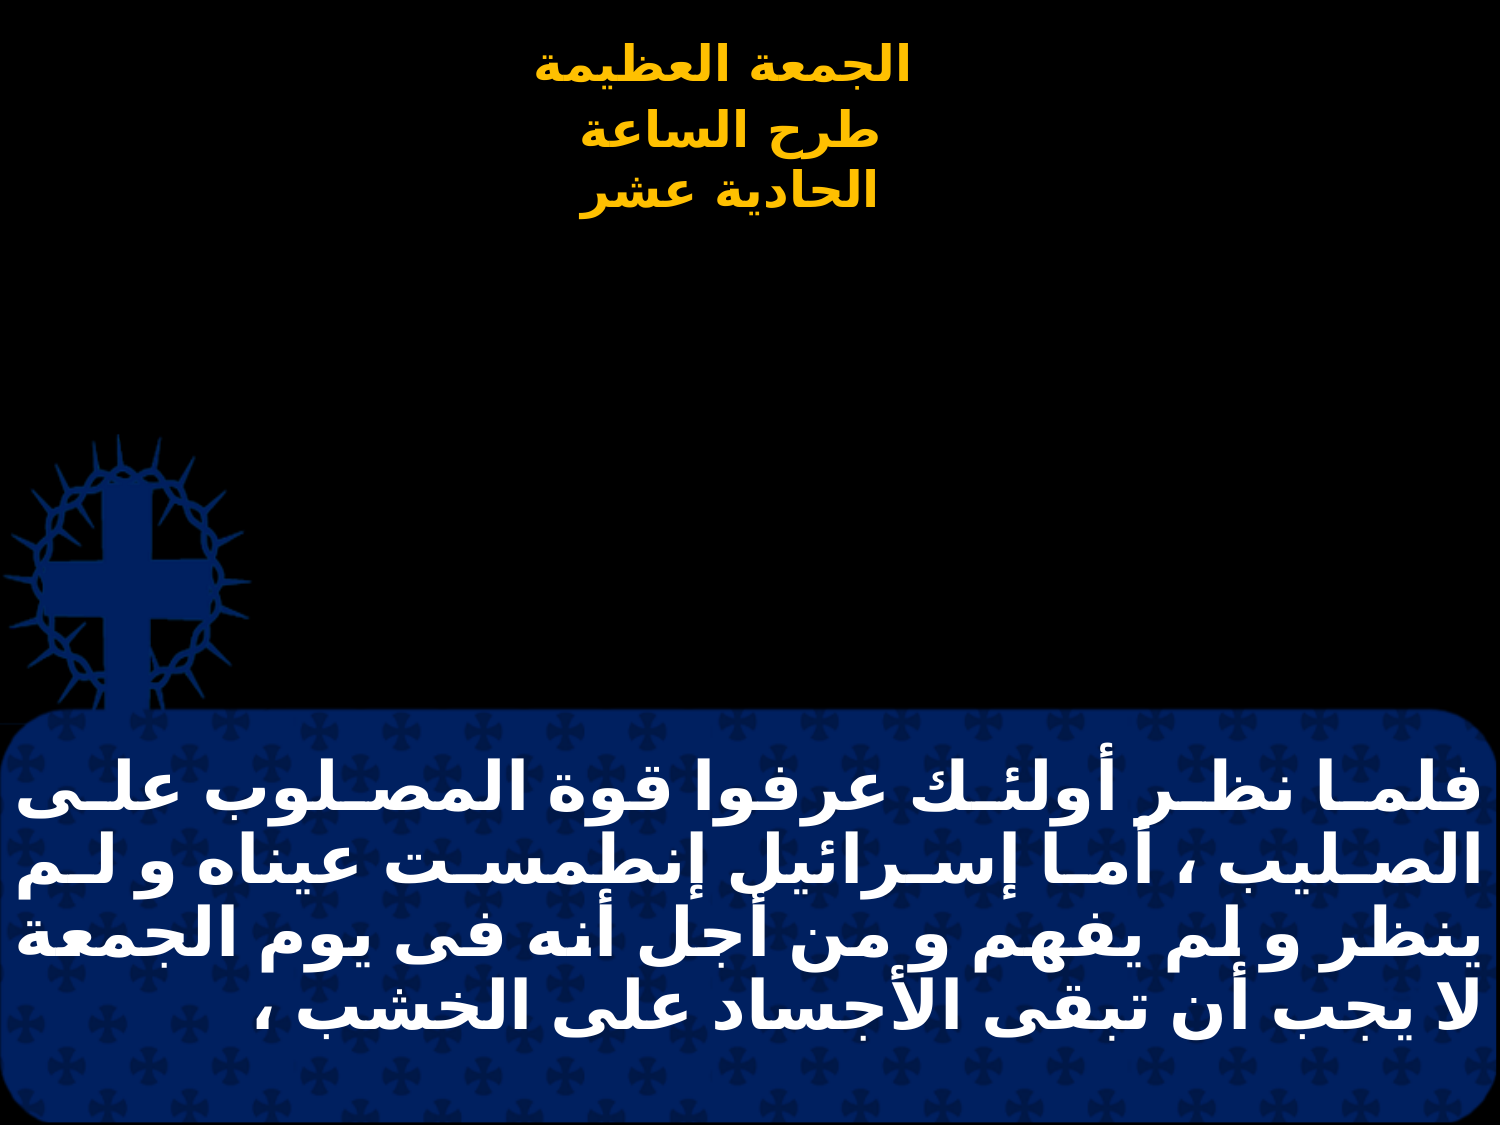

# فلما نظر أولئك عرفوا قوة المصلوب على الصليب ، أما إسرائيل إنطمست عيناه و لم ينظر و لم يفهم و من أجل أنه فى يوم الجمعة لا يجب أن تبقى الأجساد على الخشب ،